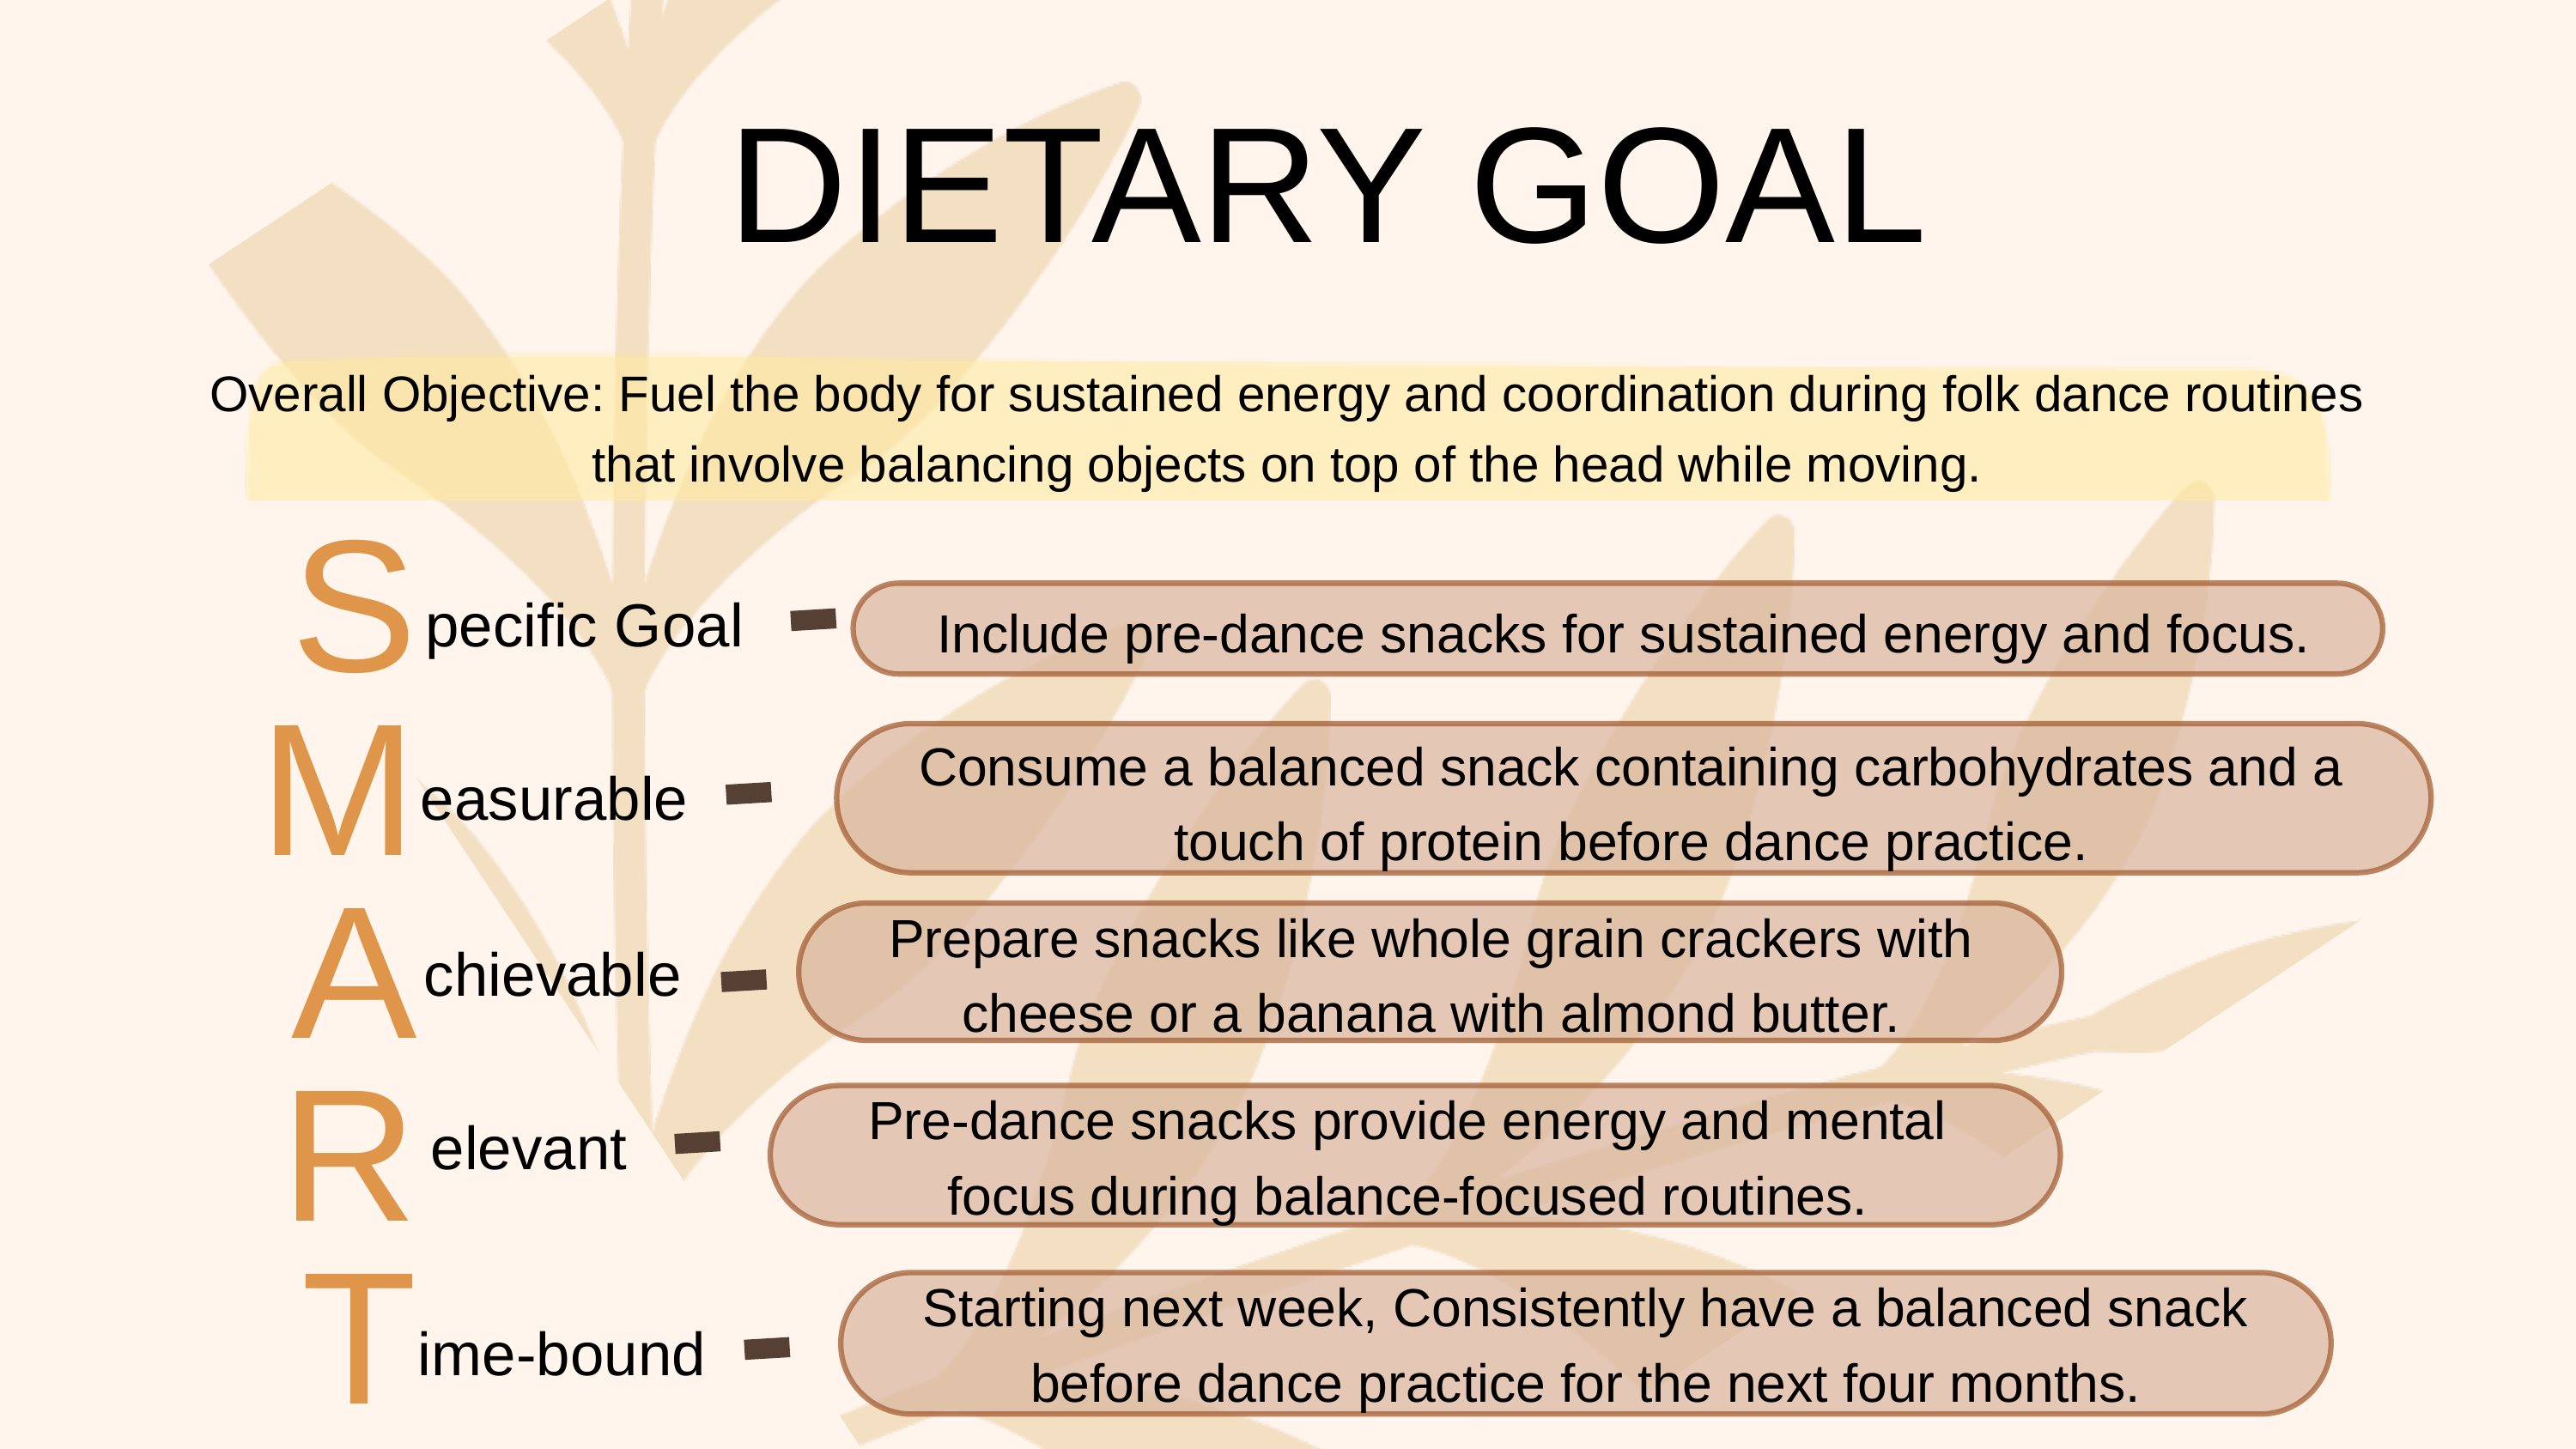

DIETARY GOAL

Overall Objective: Fuel the body for sustained energy and coordination during folk dance routines that involve balancing objects on top of the head while moving.
S
M
A
R
T

pecific Goal

Include pre-dance snacks for sustained energy and focus.

Consume a balanced snack containing carbohydrates and a touch of protein before dance practice.

easurable

Prepare snacks like whole grain crackers with cheese or a banana with almond butter.

chievable

Pre-dance snacks provide energy and mental focus during balance-focused routines.

elevant

Starting next week, Consistently have a balanced snack before dance practice for the next four months.

ime-bound